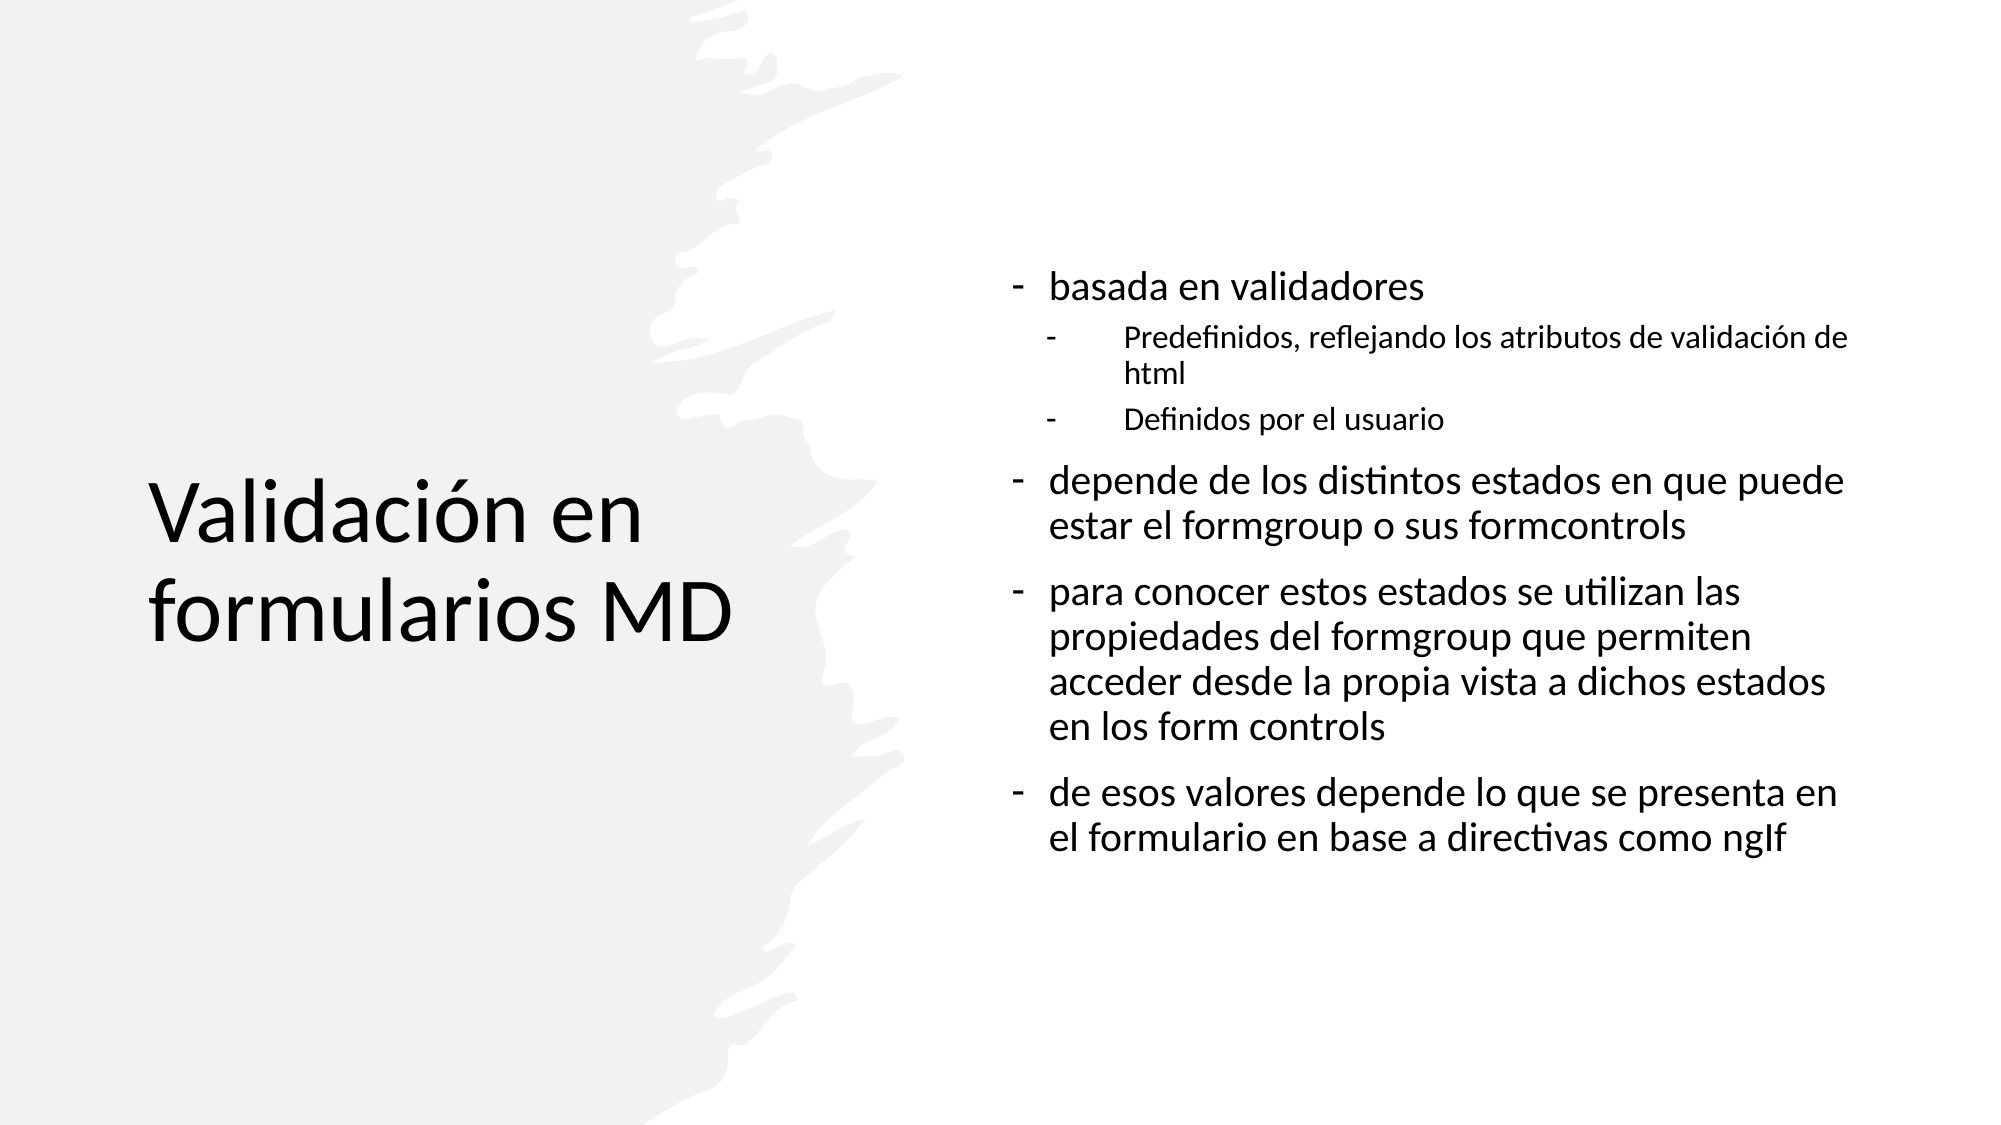

# Validación en formularios MD
basada en validadores
Predefinidos, reflejando los atributos de validación de html
Definidos por el usuario
depende de los distintos estados en que puede estar el formgroup o sus formcontrols
para conocer estos estados se utilizan las propiedades del formgroup que permiten acceder desde la propia vista a dichos estados en los form controls
de esos valores depende lo que se presenta en el formulario en base a directivas como ngIf